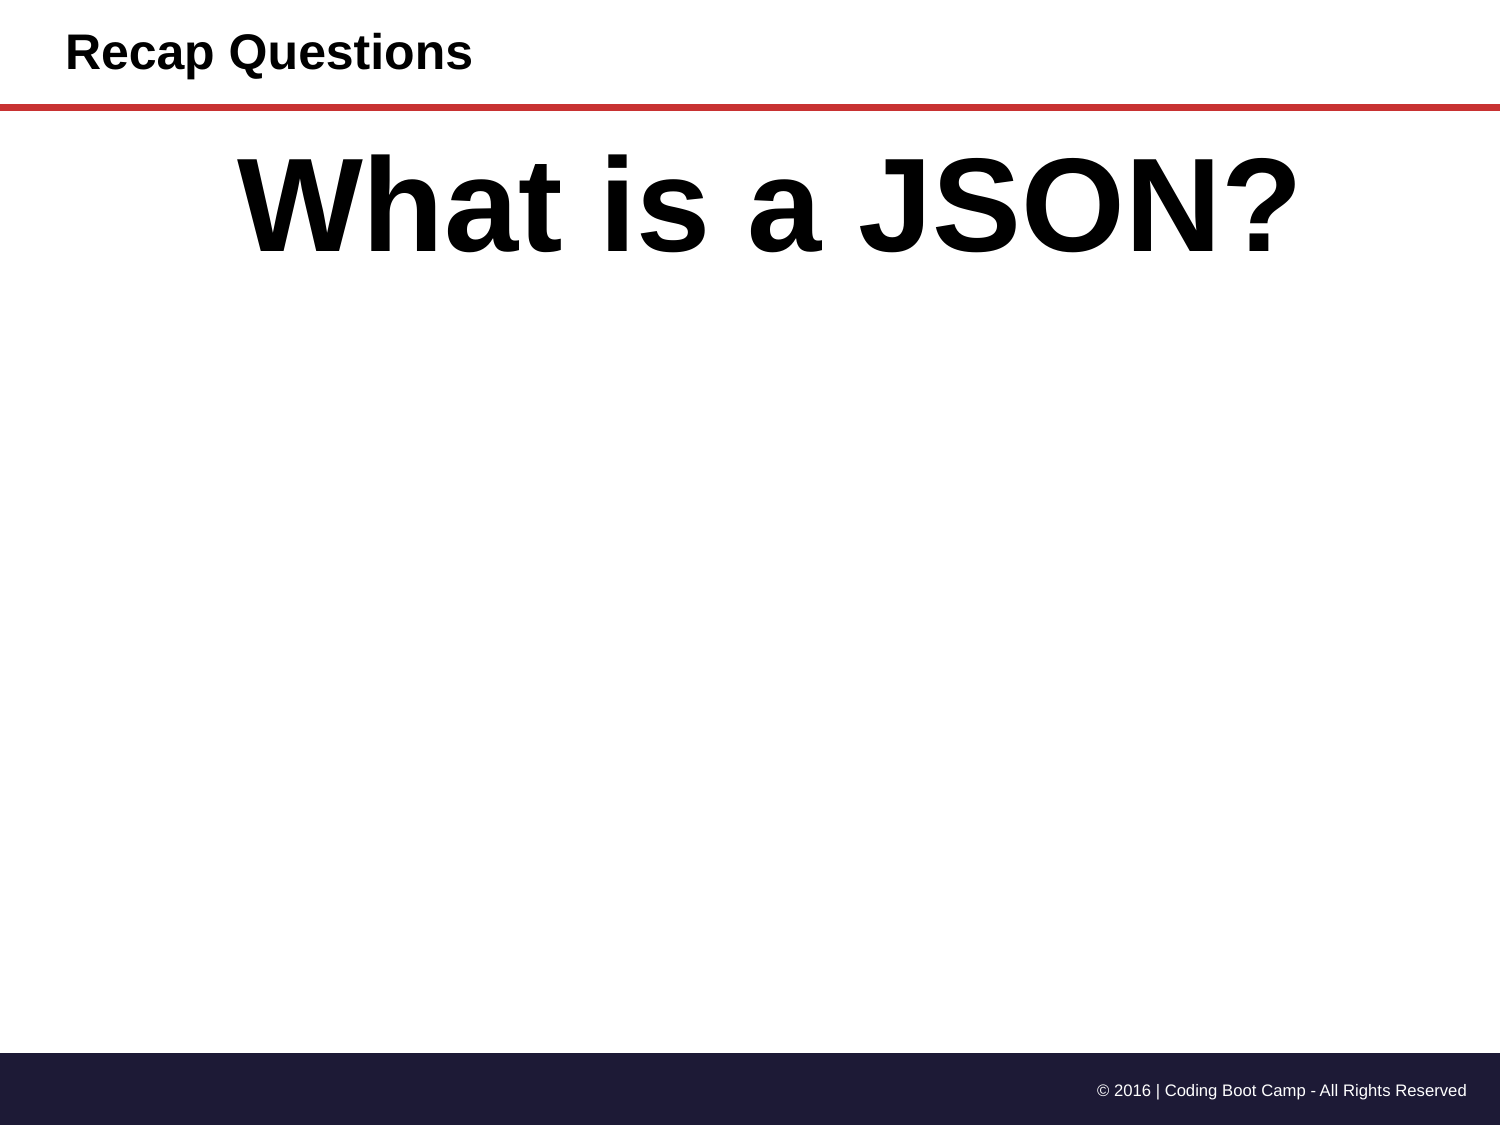

# Recap Questions
What is a JSON?